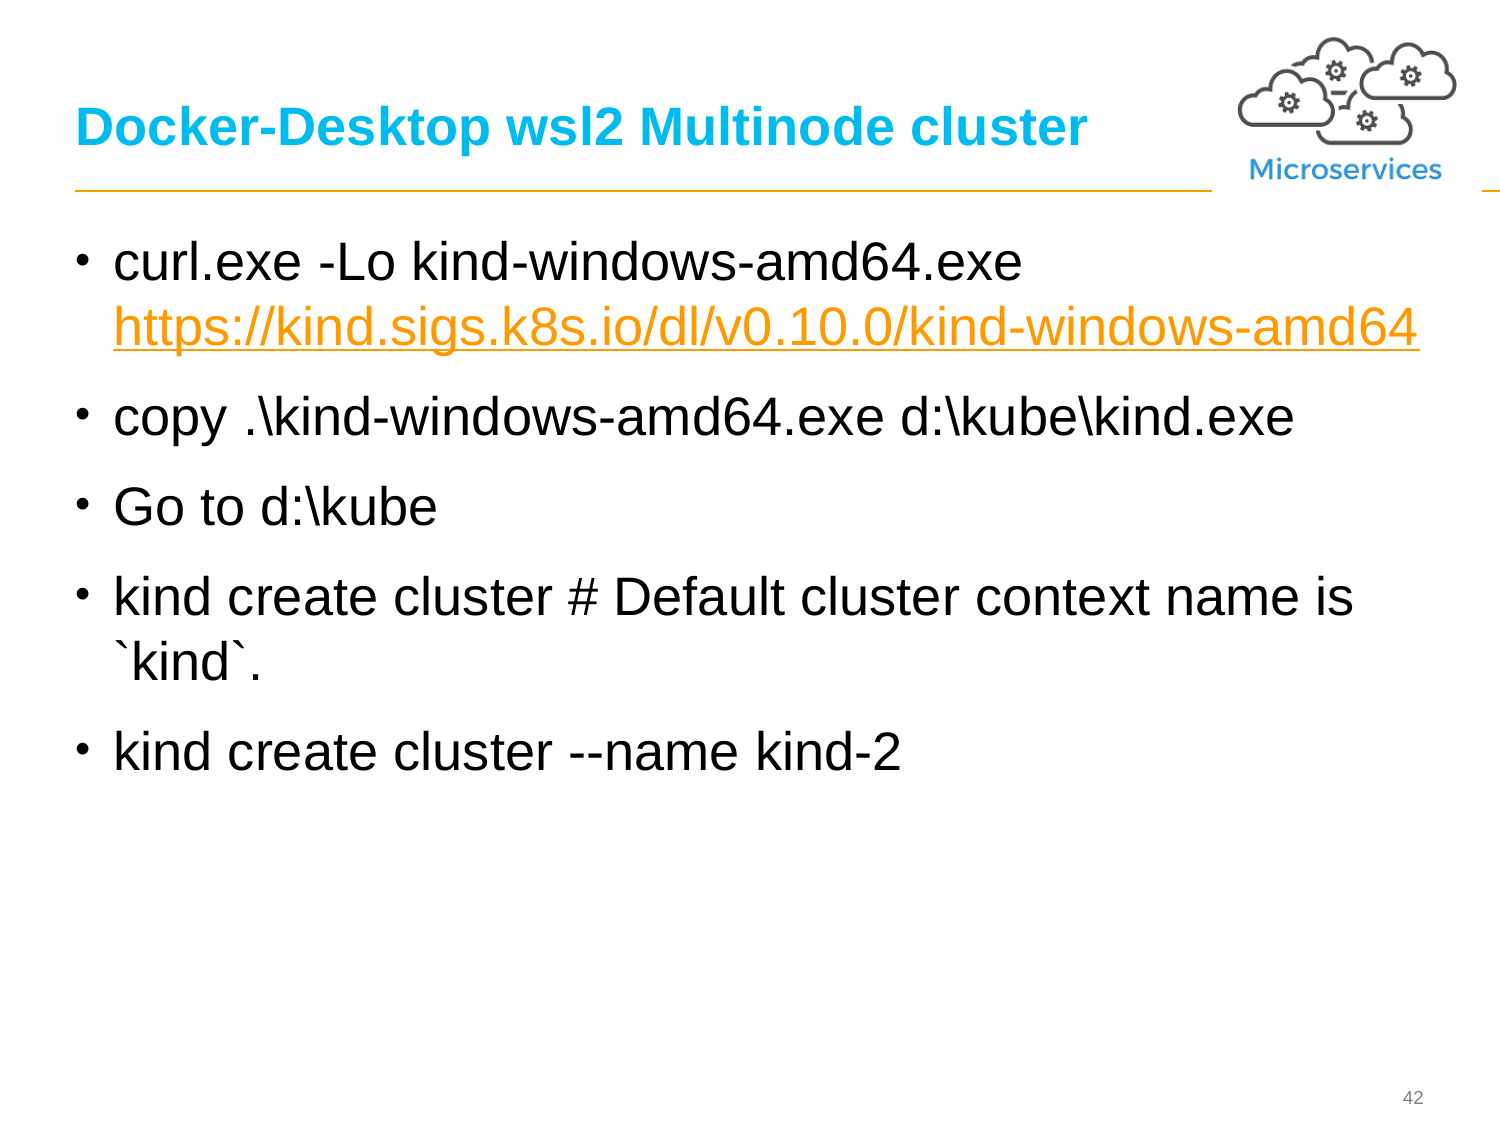

# Docker-Desktop wsl2 Multinode cluster
curl.exe -Lo kind-windows-amd64.exe https://kind.sigs.k8s.io/dl/v0.10.0/kind-windows-amd64
copy .\kind-windows-amd64.exe d:\kube\kind.exe
Go to d:\kube
kind create cluster # Default cluster context name is `kind`.
kind create cluster --name kind-2